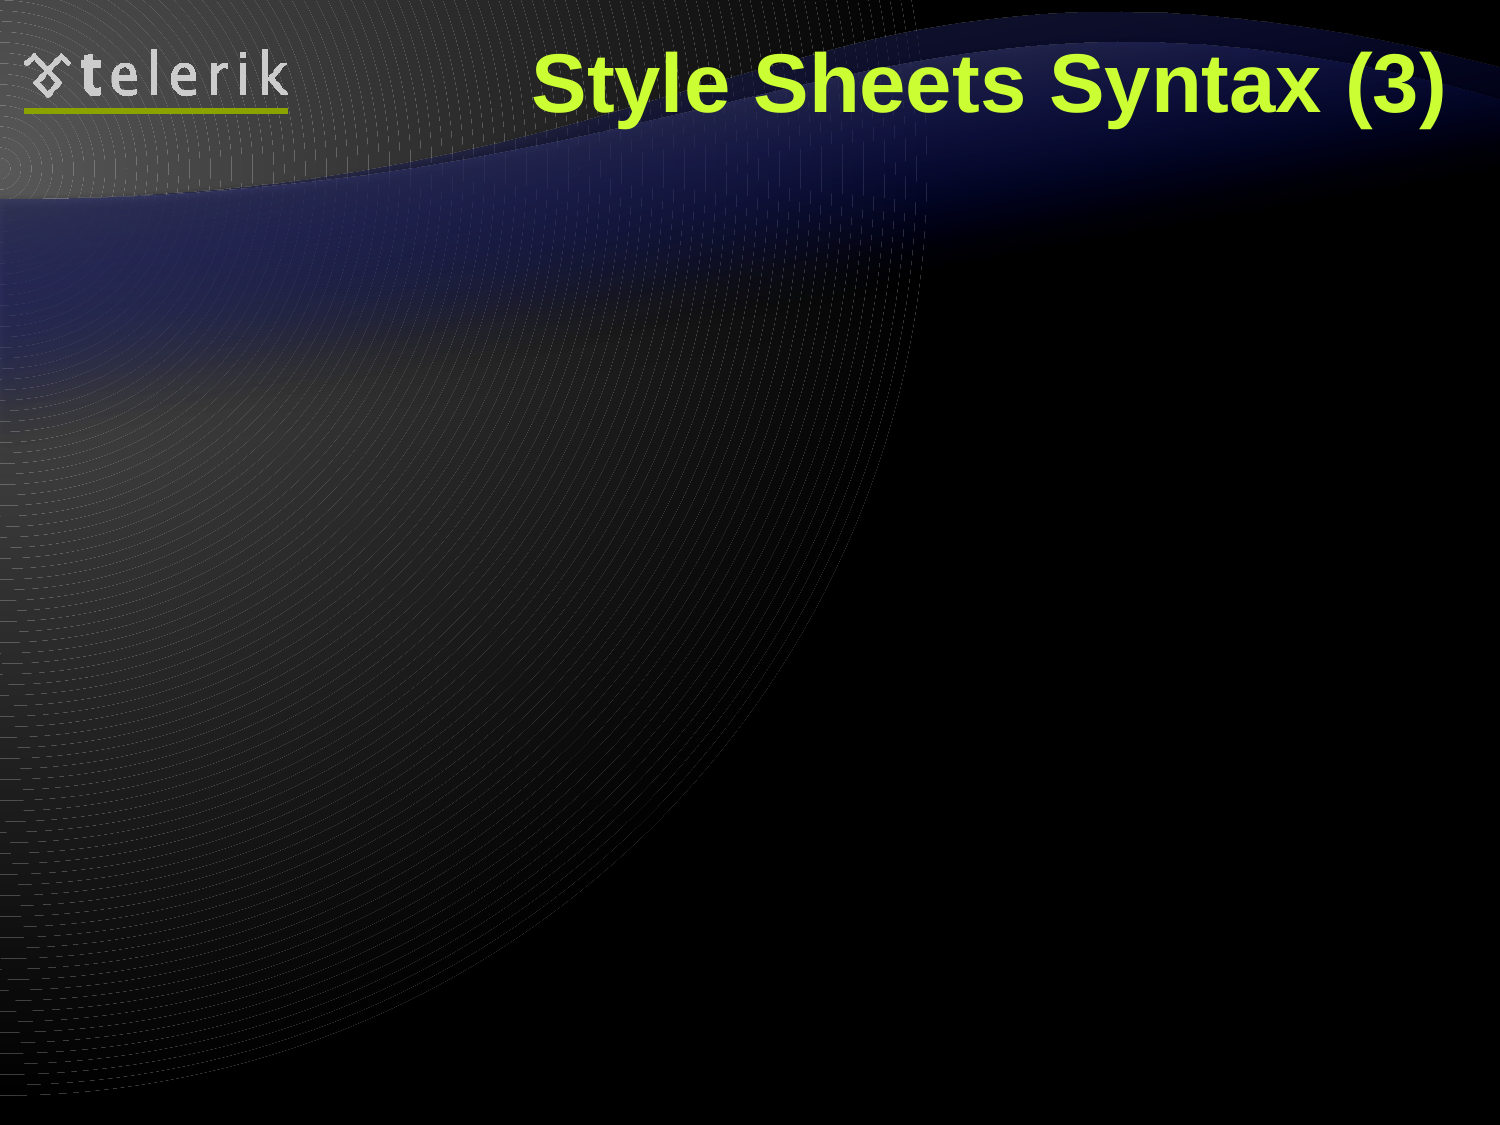

# Style Sheets Syntax (3)
Pseudo-classes define further behavior
Appended to a selector
Examples: :hover, :first-letter, :visited, :before, :after
Not all browser support them well